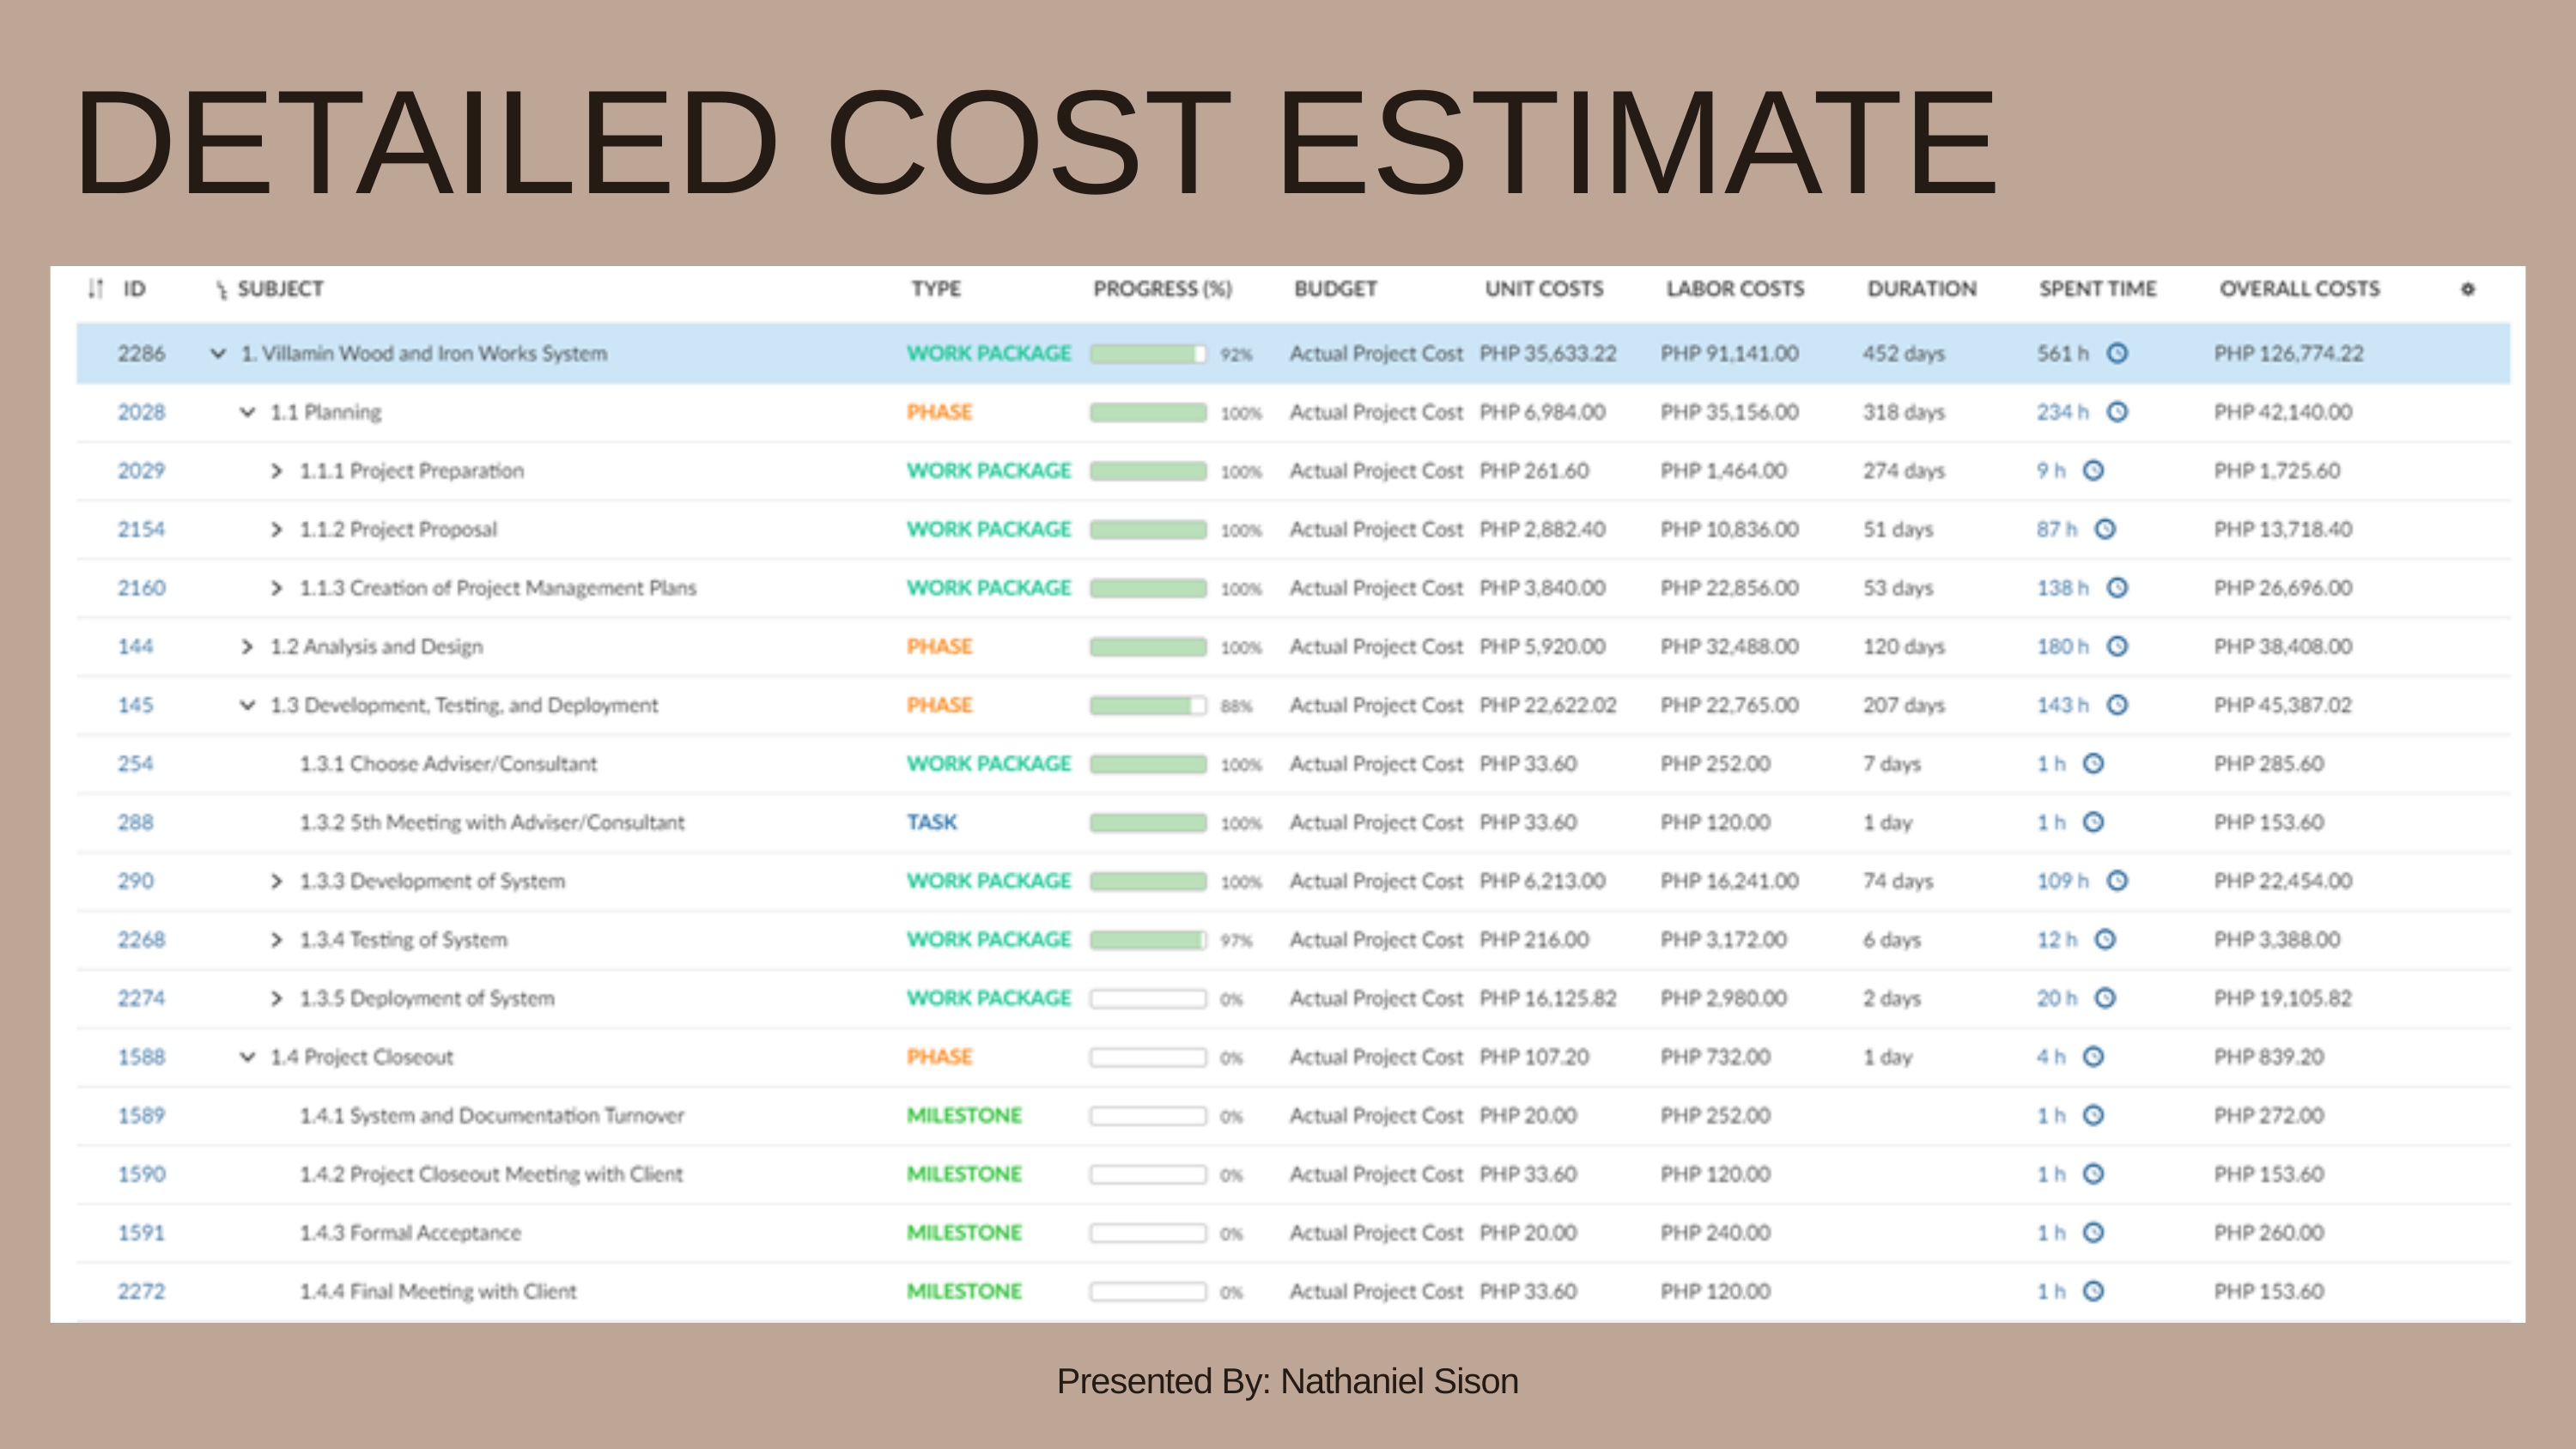

DETAILED COST ESTIMATE

Presented By: Nathaniel Sison